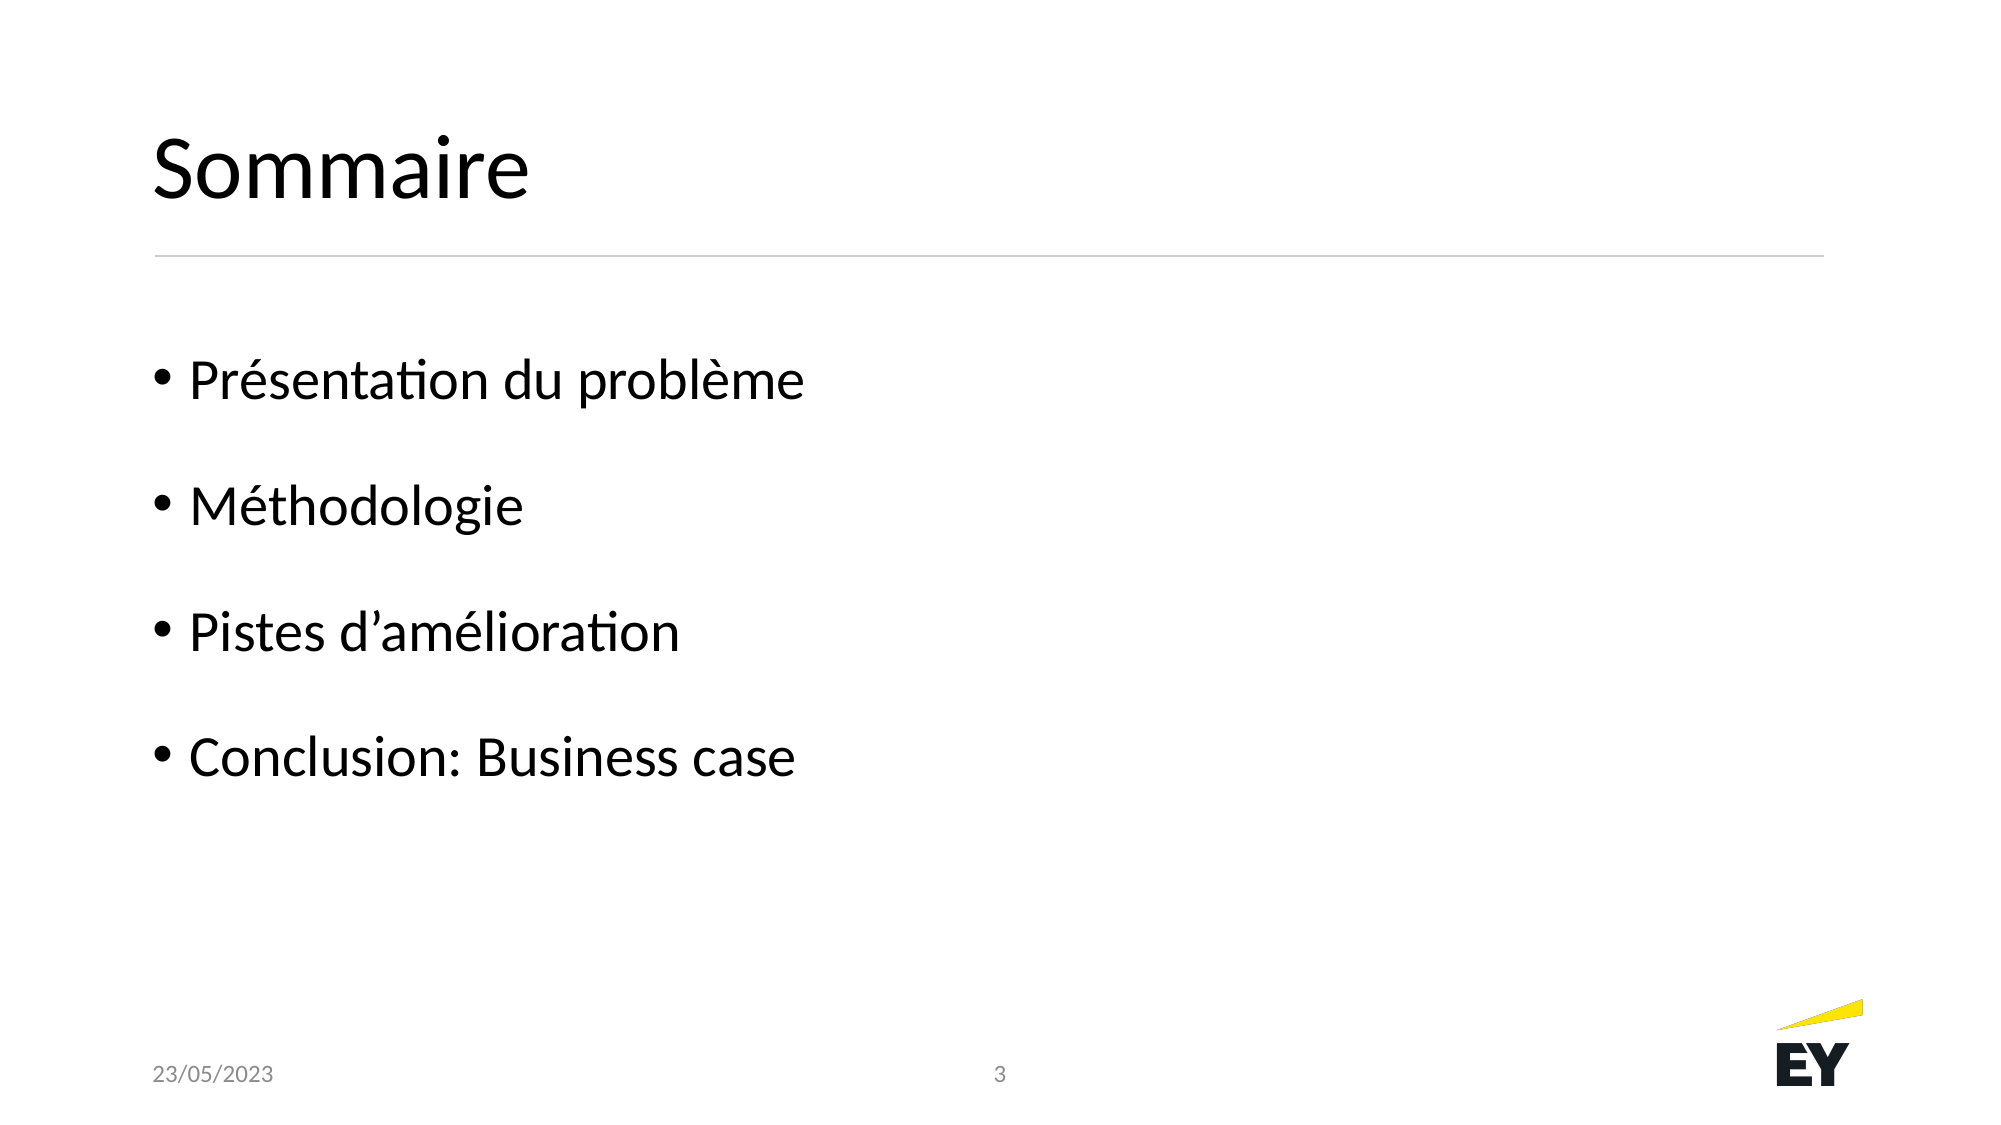

# Sommaire
Présentation du problème
Méthodologie
Pistes d’amélioration
Conclusion: Business case

3
23/05/2023